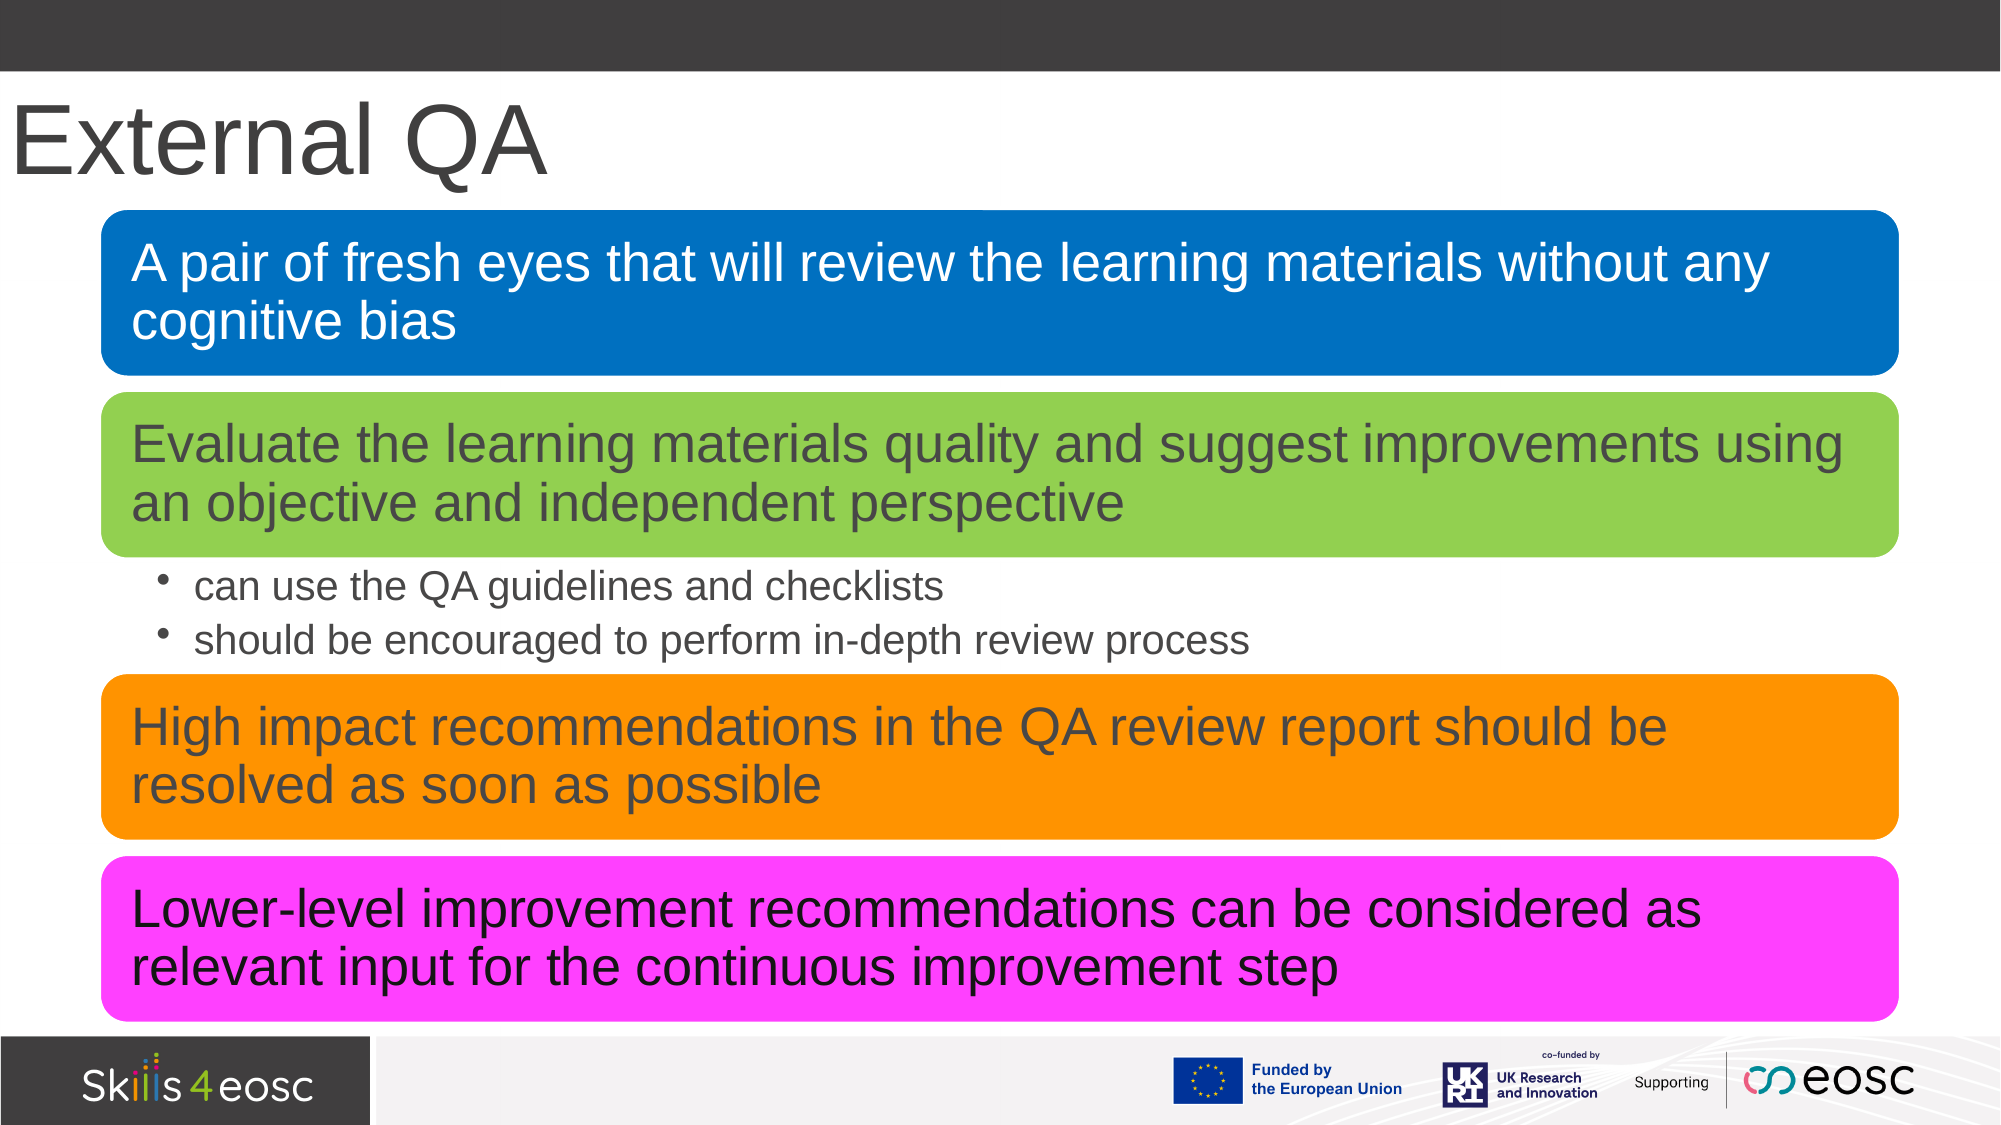

# External QA
A pair of fresh eyes that will review the learning materials without any cognitive bias
Evaluate the learning materials quality and suggest improvements using an objective and independent perspective
can use the QA guidelines and checklists
should be encouraged to perform in-depth review process
High impact recommendations in the QA review report should be resolved as soon as possible
Lower-level improvement recommendations can be considered as relevant input for the continuous improvement step